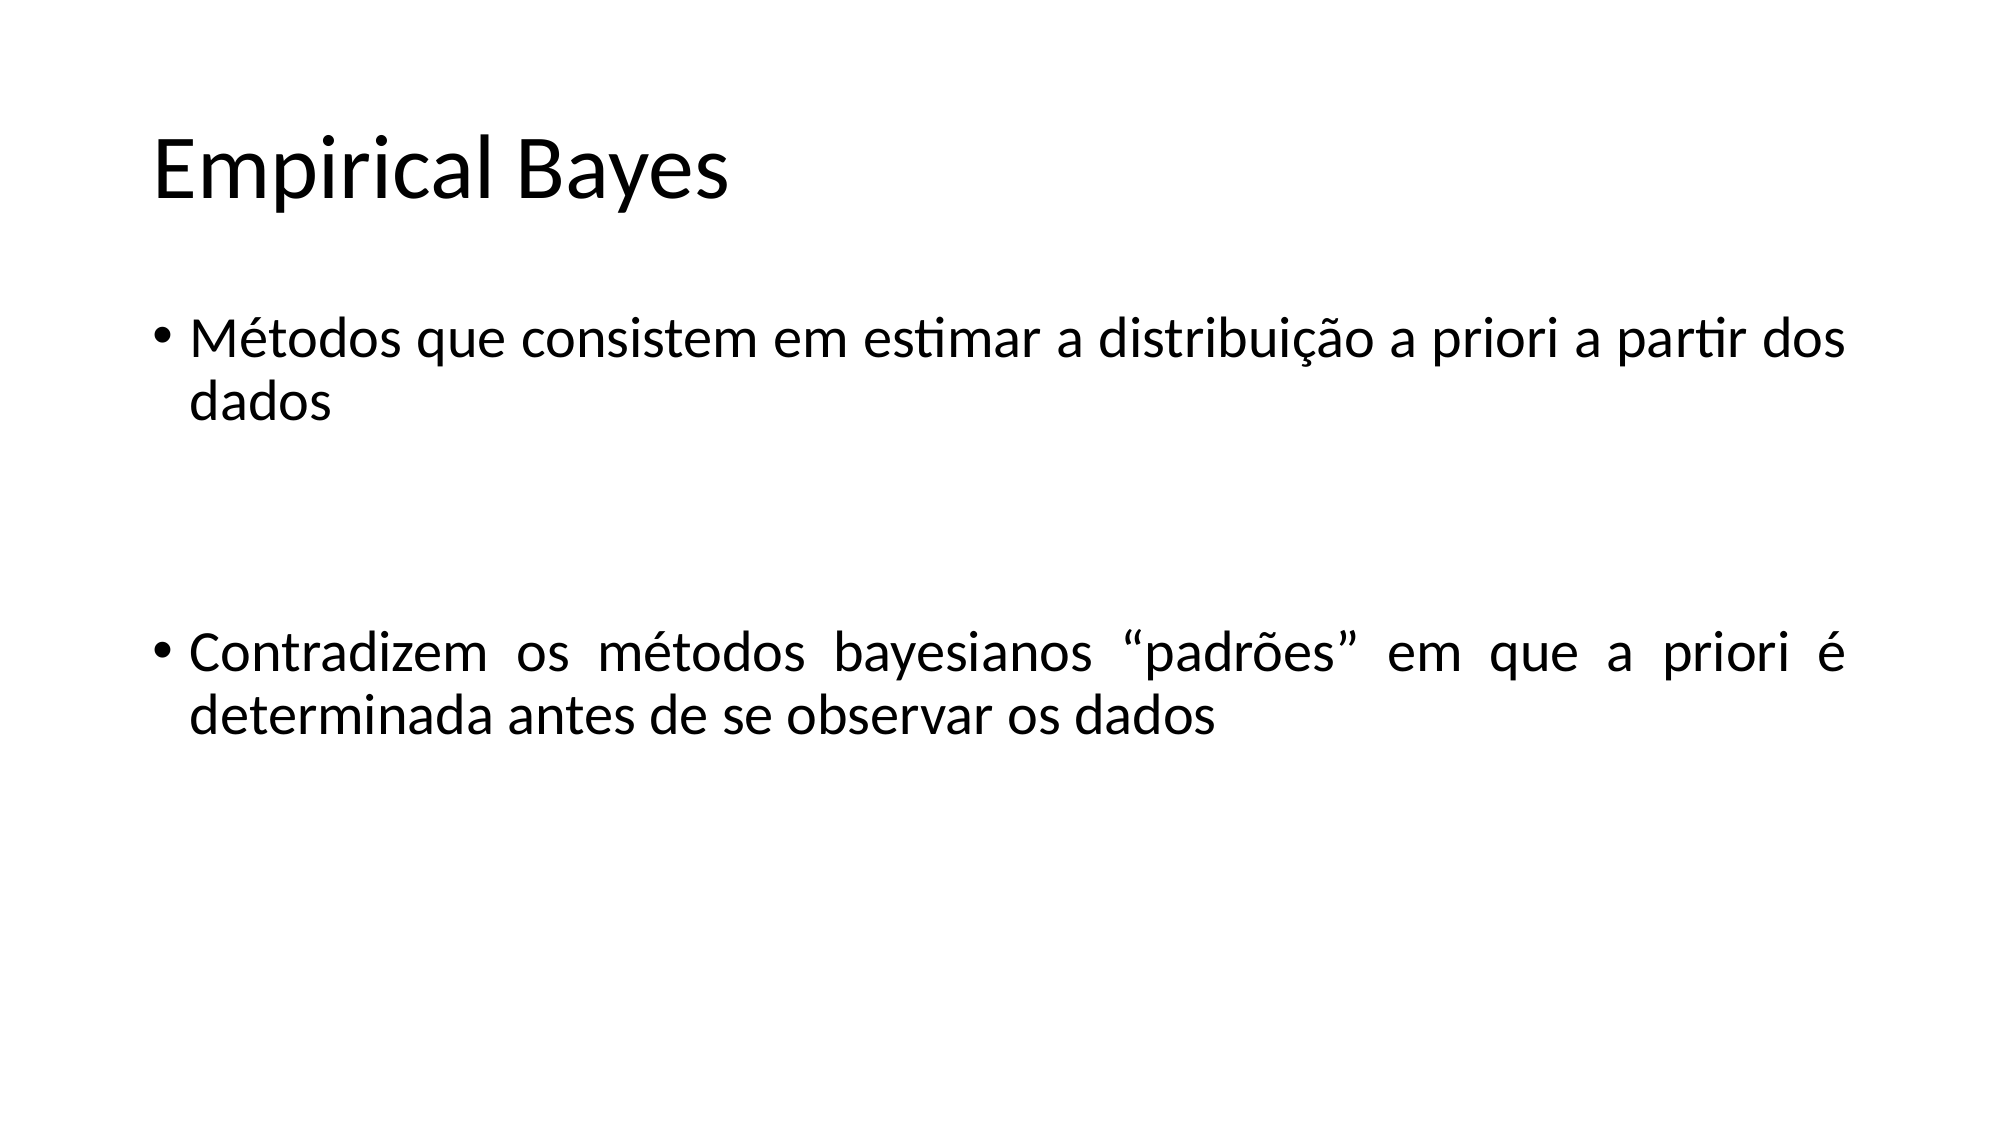

# Empirical Bayes
Métodos que consistem em estimar a distribuição a priori a partir dos dados

Contradizem os métodos bayesianos “padrões” em que a priori é determinada antes de se observar os dados